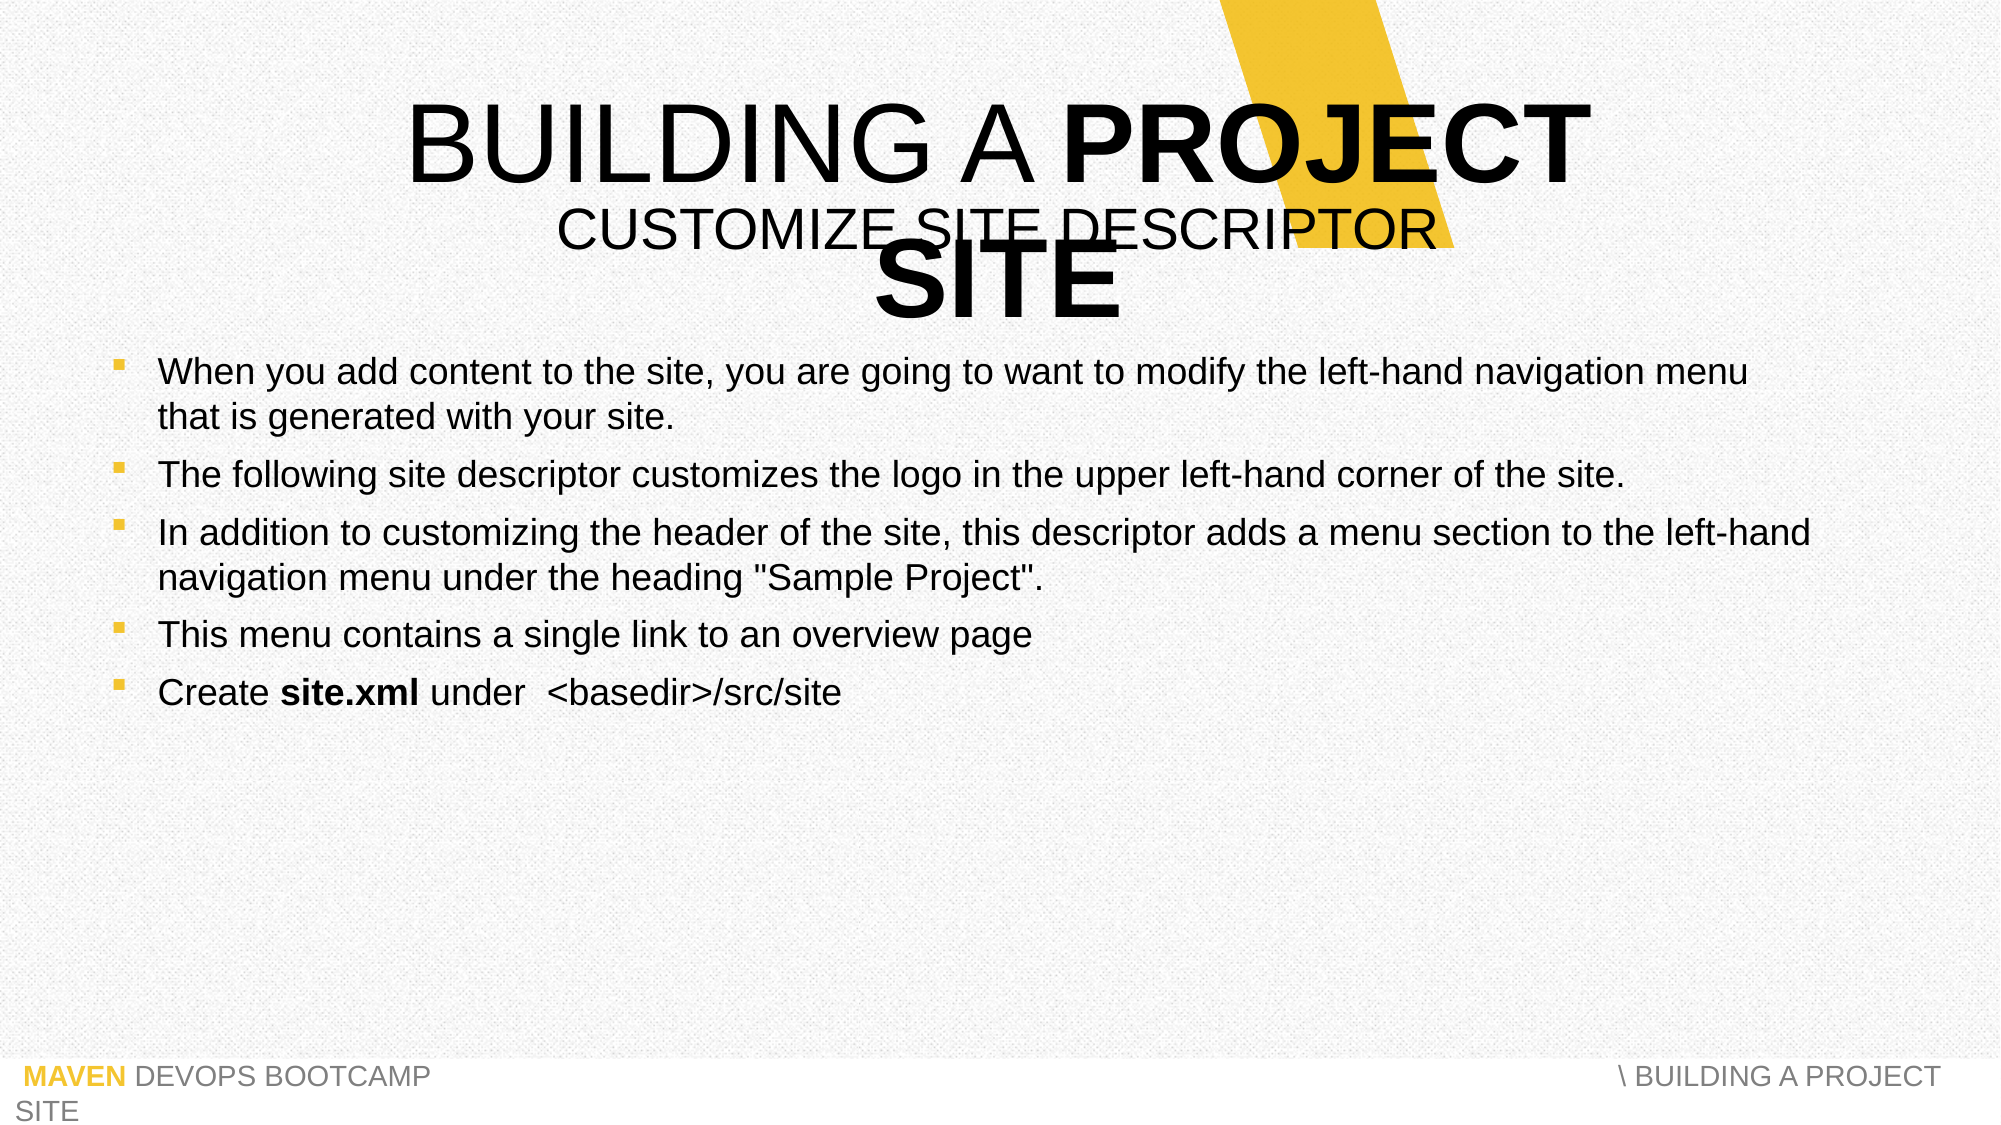

BUILDING A PROJECT SITE
CUSTOMIZE SITE DESCRIPTOR
When you add content to the site, you are going to want to modify the left-hand navigation menu that is generated with your site.
The following site descriptor customizes the logo in the upper left-hand corner of the site.
In addition to customizing the header of the site, this descriptor adds a menu section to the left-hand navigation menu under the heading "Sample Project".
This menu contains a single link to an overview page
Create site.xml under  <basedir>/src/site
 MAVEN DEVOPS BOOTCAMP						                                                 \ BUILDING A PROJECT SITE